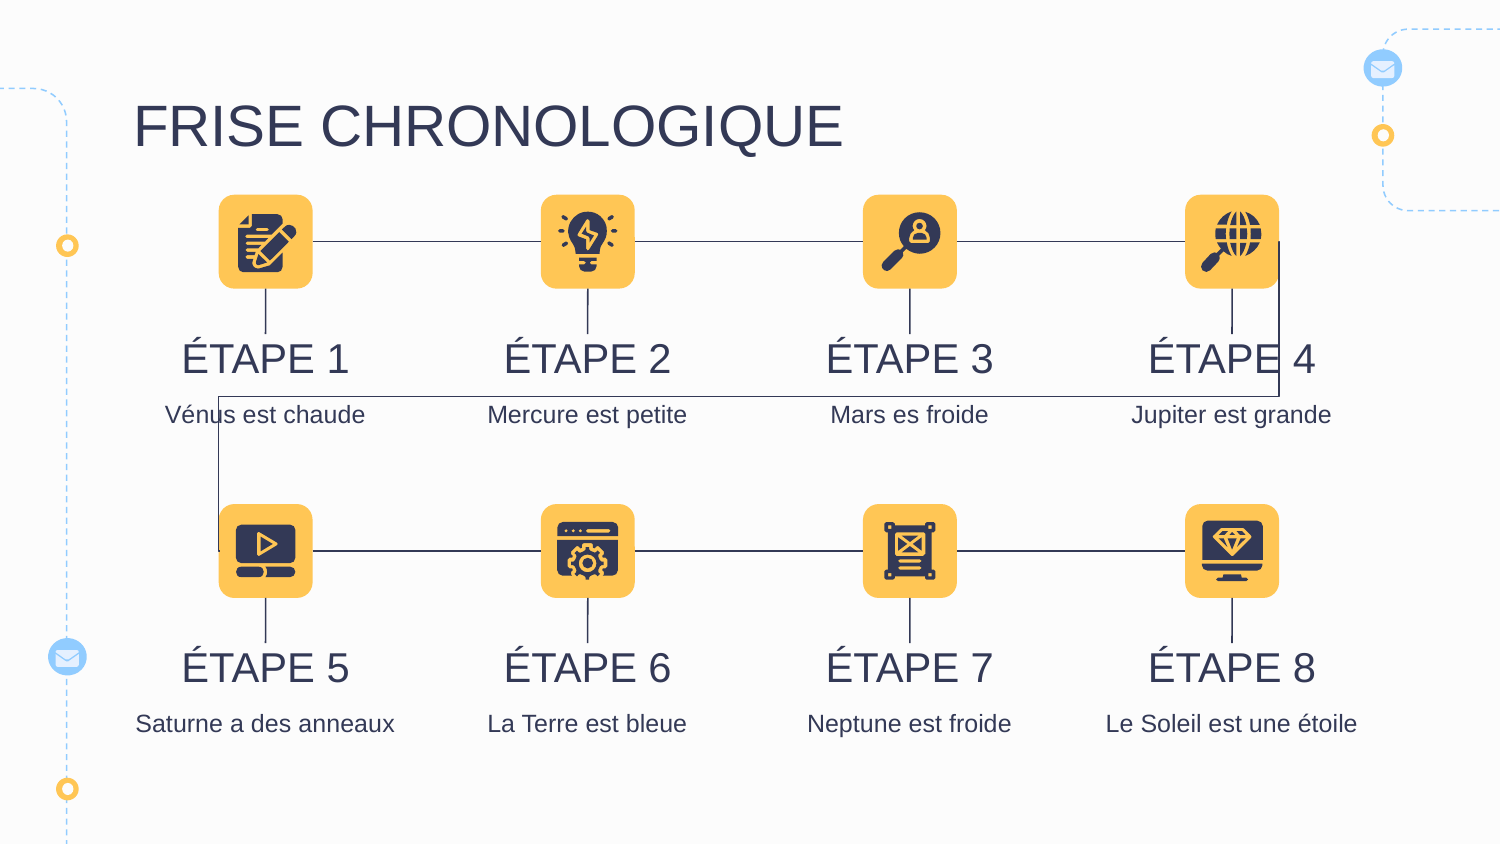

# FRISE CHRONOLOGIQUE

ÉTAPE 1
ÉTAPE 2
ÉTAPE 3
ÉTAPE 4
Vénus est chaude
Mercure est petite
Mars es froide
Jupiter est grande

ÉTAPE 5
ÉTAPE 6
ÉTAPE 7
ÉTAPE 8
Saturne a des anneaux
La Terre est bleue
Neptune est froide
Le Soleil est une étoile